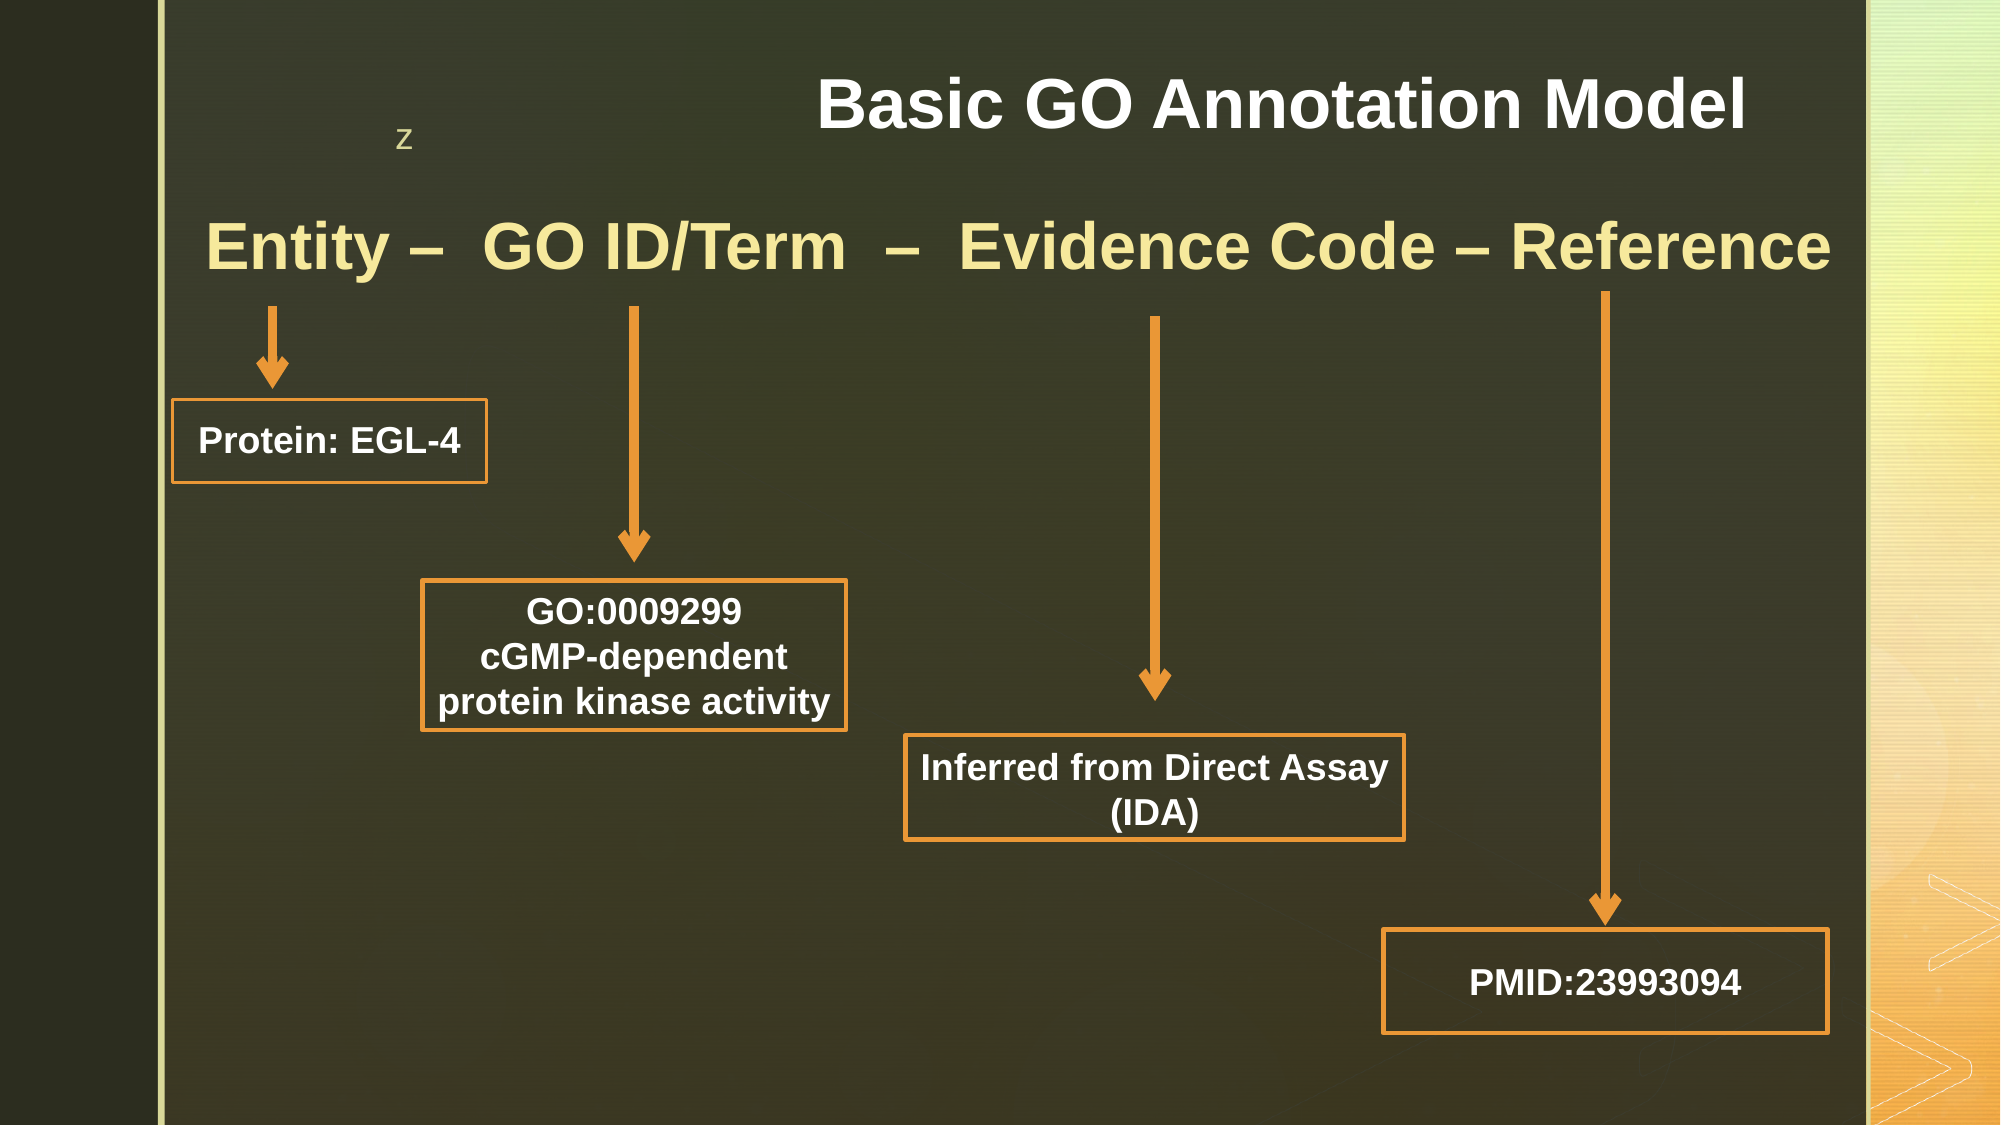

# Basic GO Annotation Model
Entity –  GO ID/Term  –  Evidence Code – Reference

Protein: EGL-4
GO:0009299
cGMP-dependent
protein kinase activity
Inferred from Direct Assay
(IDA)

PMID:23993094